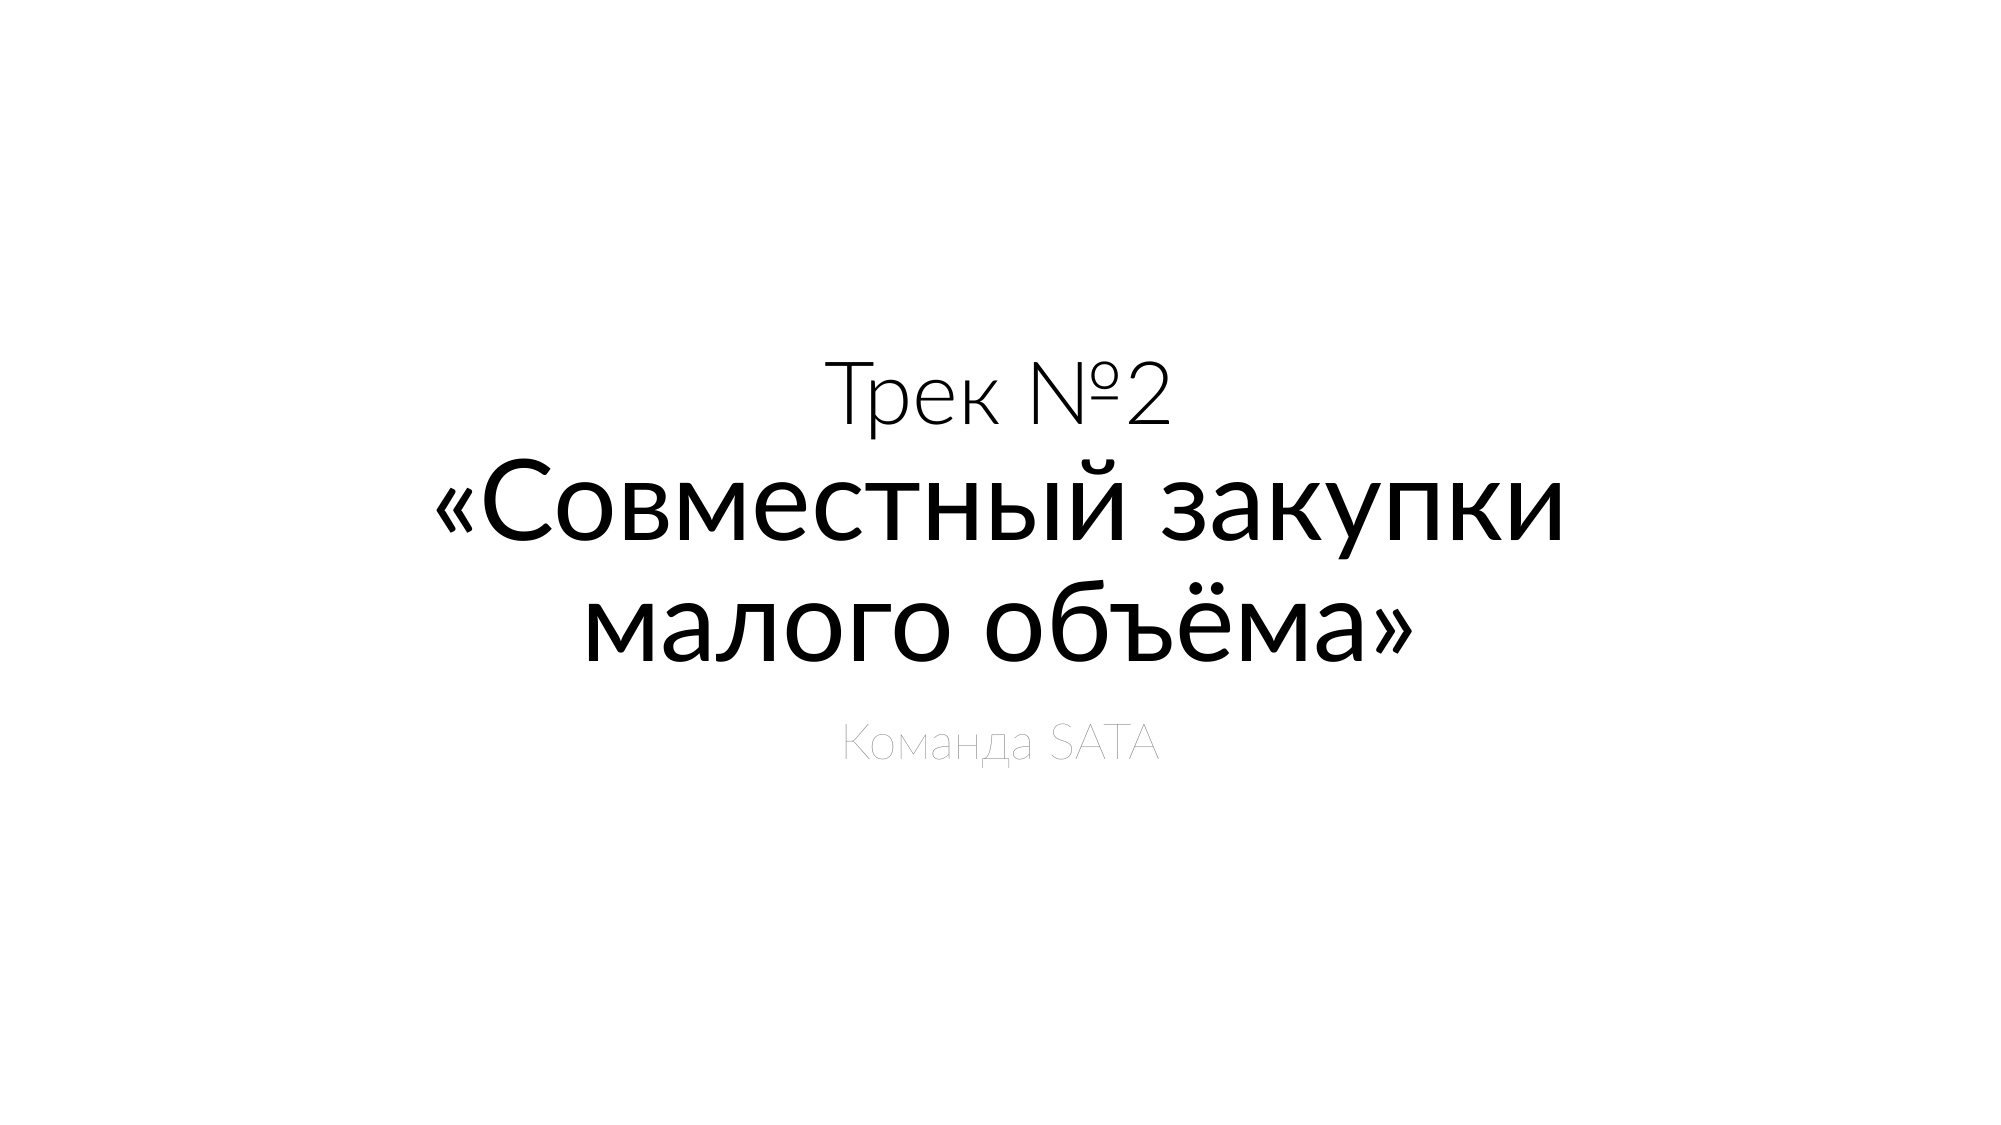

# Трек №2 «Совместный закупки малого объёма»
Команда SATA